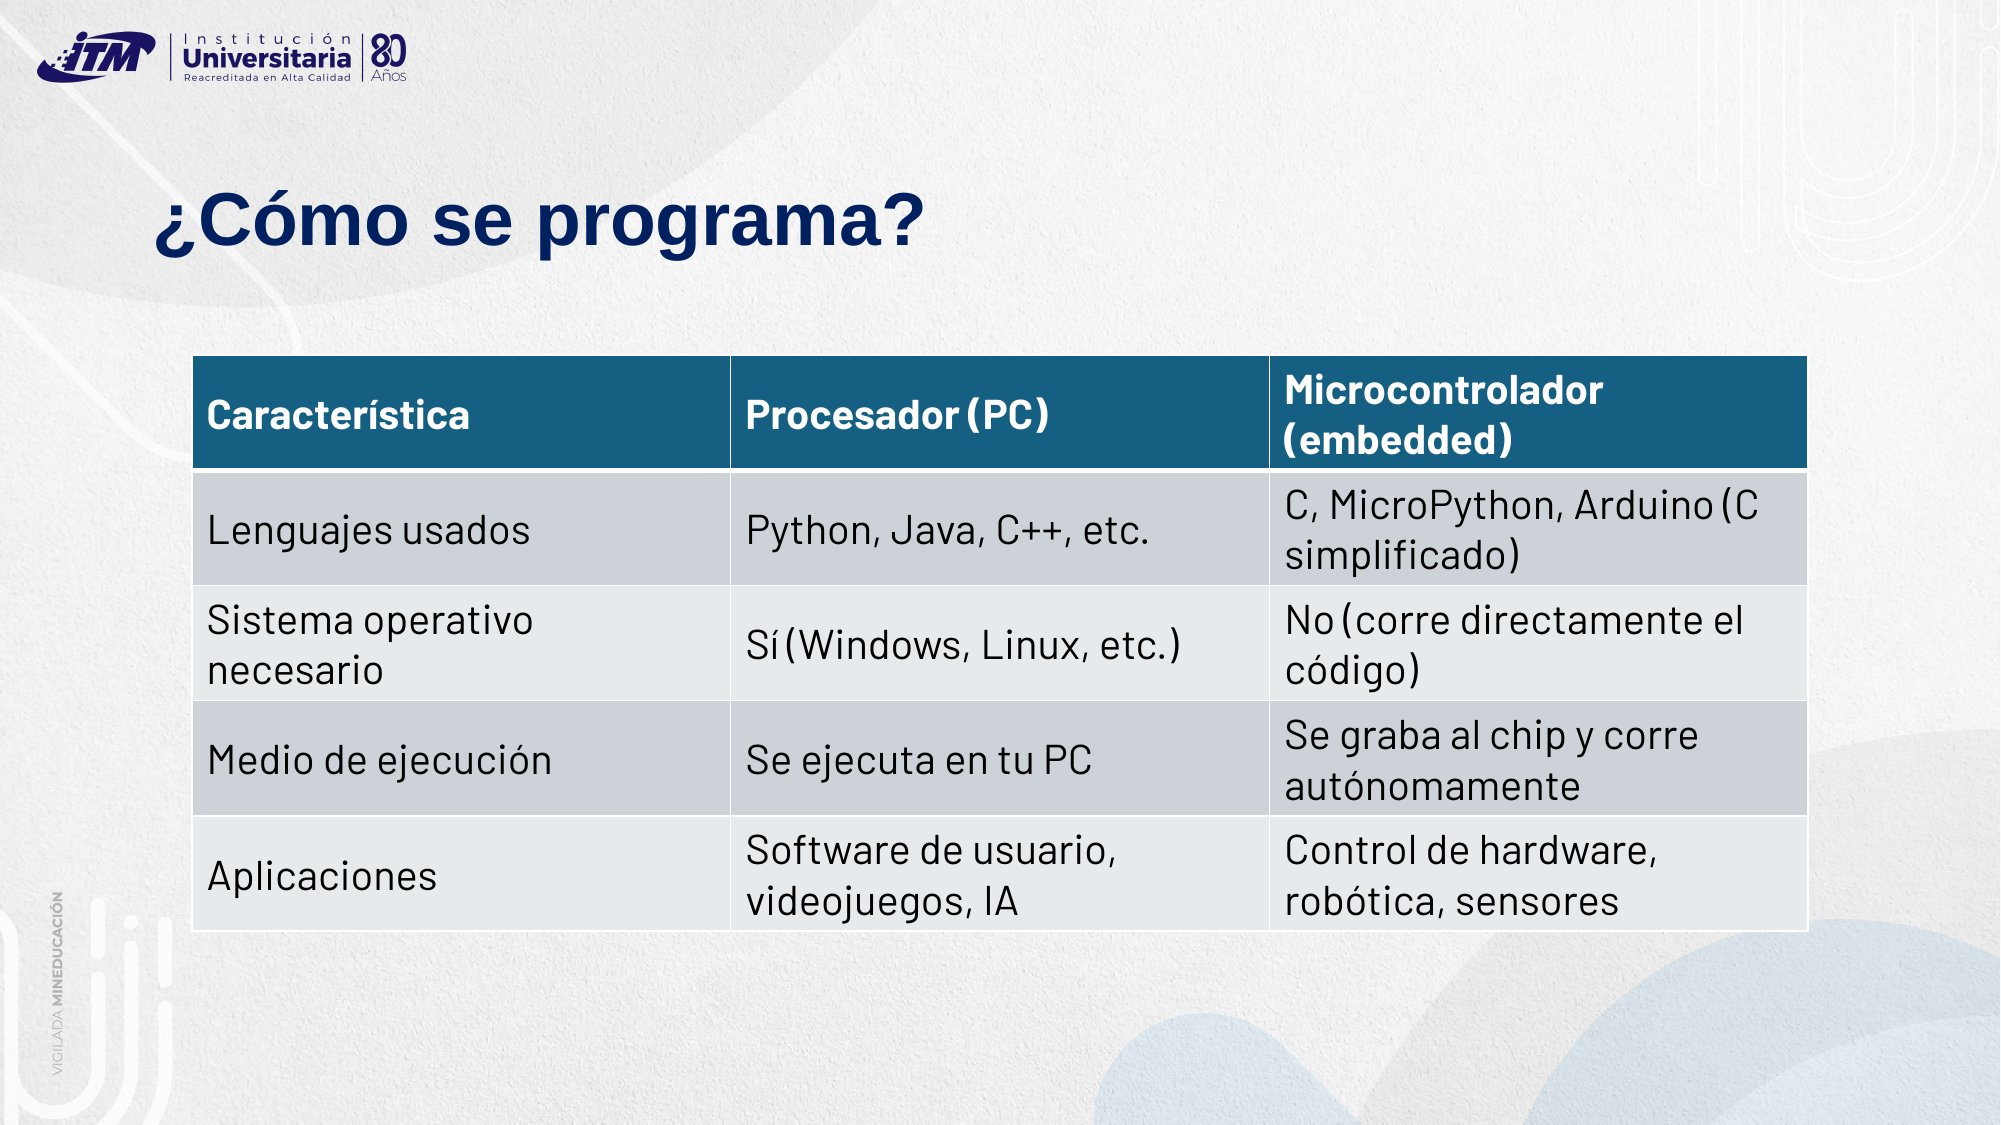

# ¿Cómo se programa?
| Característica | Procesador (PC) | Microcontrolador (embedded) |
| --- | --- | --- |
| Lenguajes usados | Python, Java, C++, etc. | C, MicroPython, Arduino (C simplificado) |
| Sistema operativo necesario | Sí (Windows, Linux, etc.) | No (corre directamente el código) |
| Medio de ejecución | Se ejecuta en tu PC | Se graba al chip y corre autónomamente |
| Aplicaciones | Software de usuario, videojuegos, IA | Control de hardware, robótica, sensores |